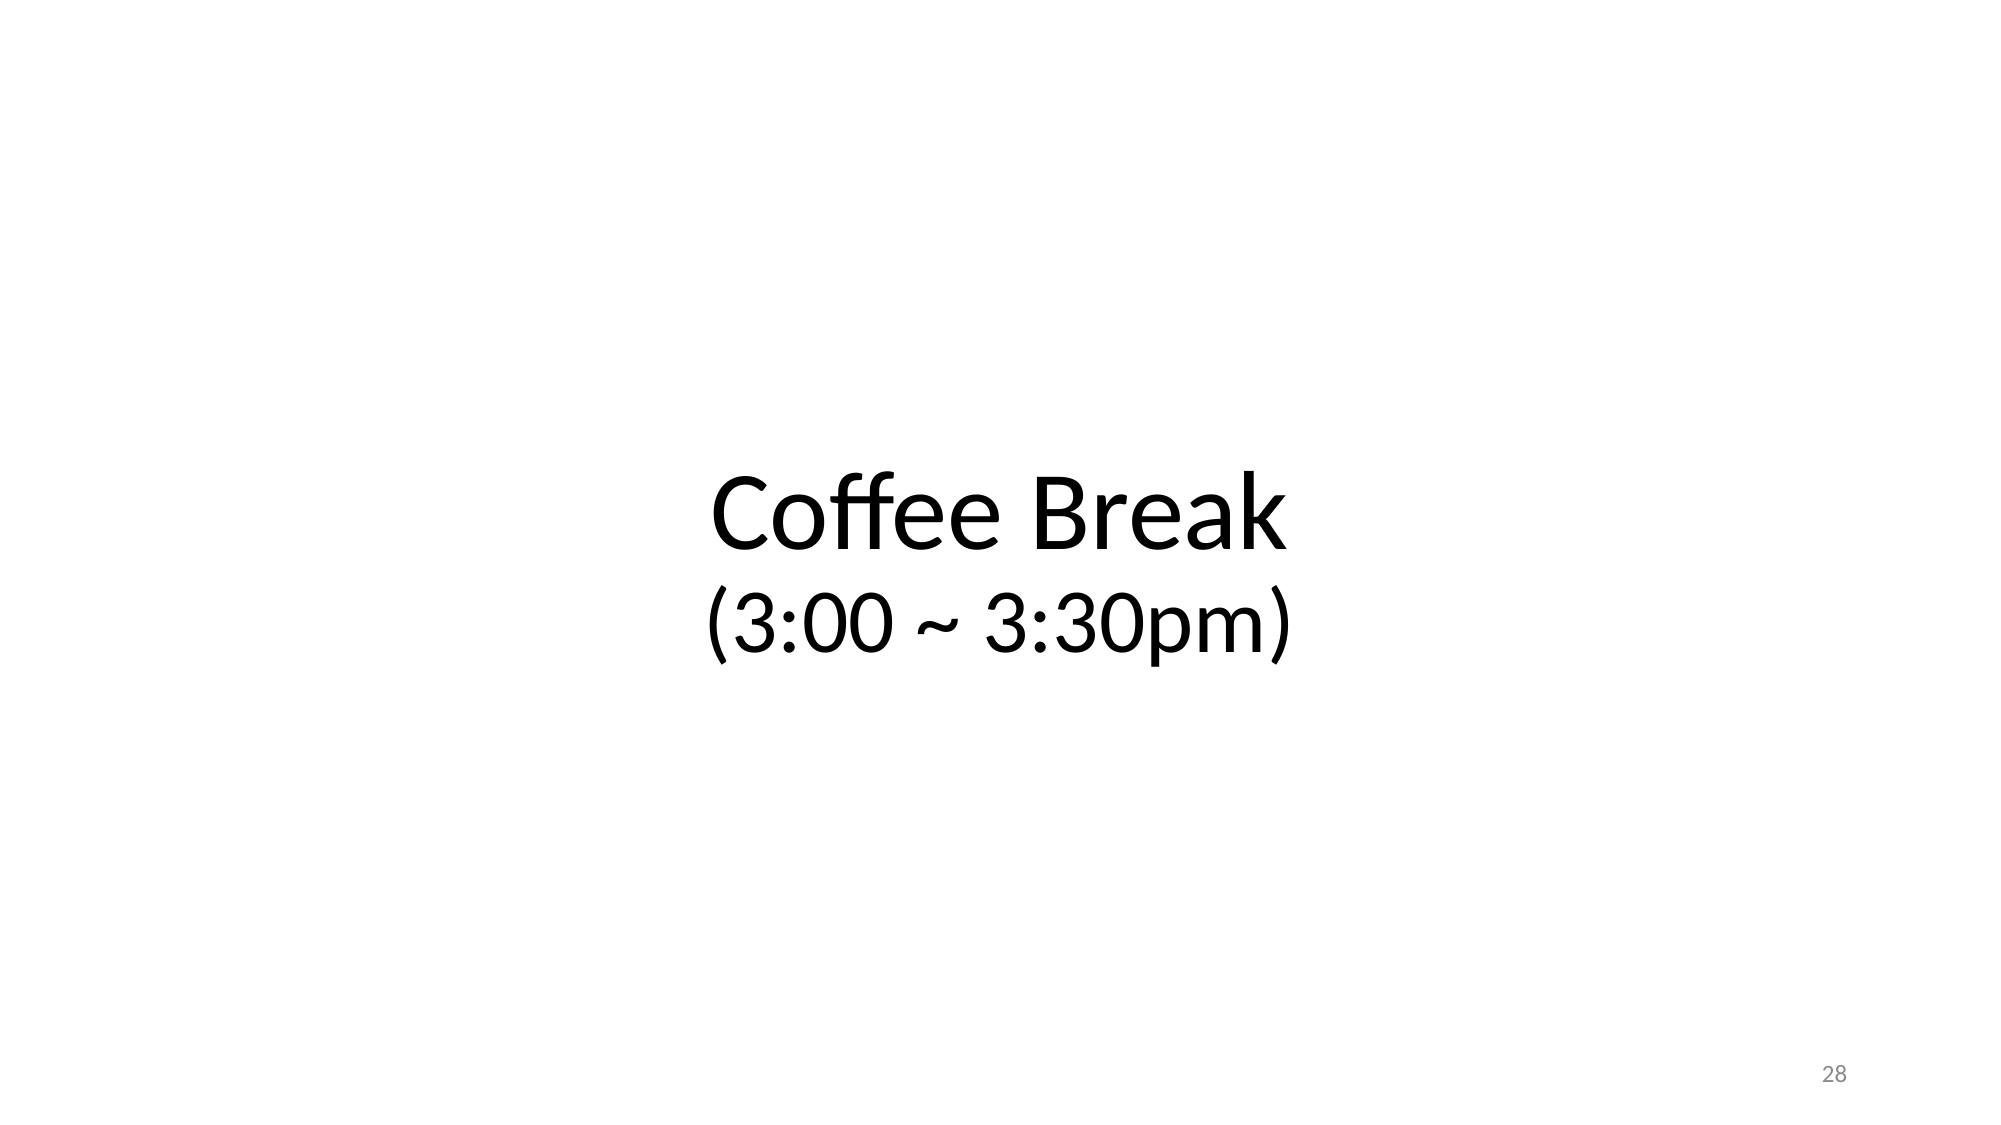

# Coffee Break (3:00 ~ 3:30pm)
28